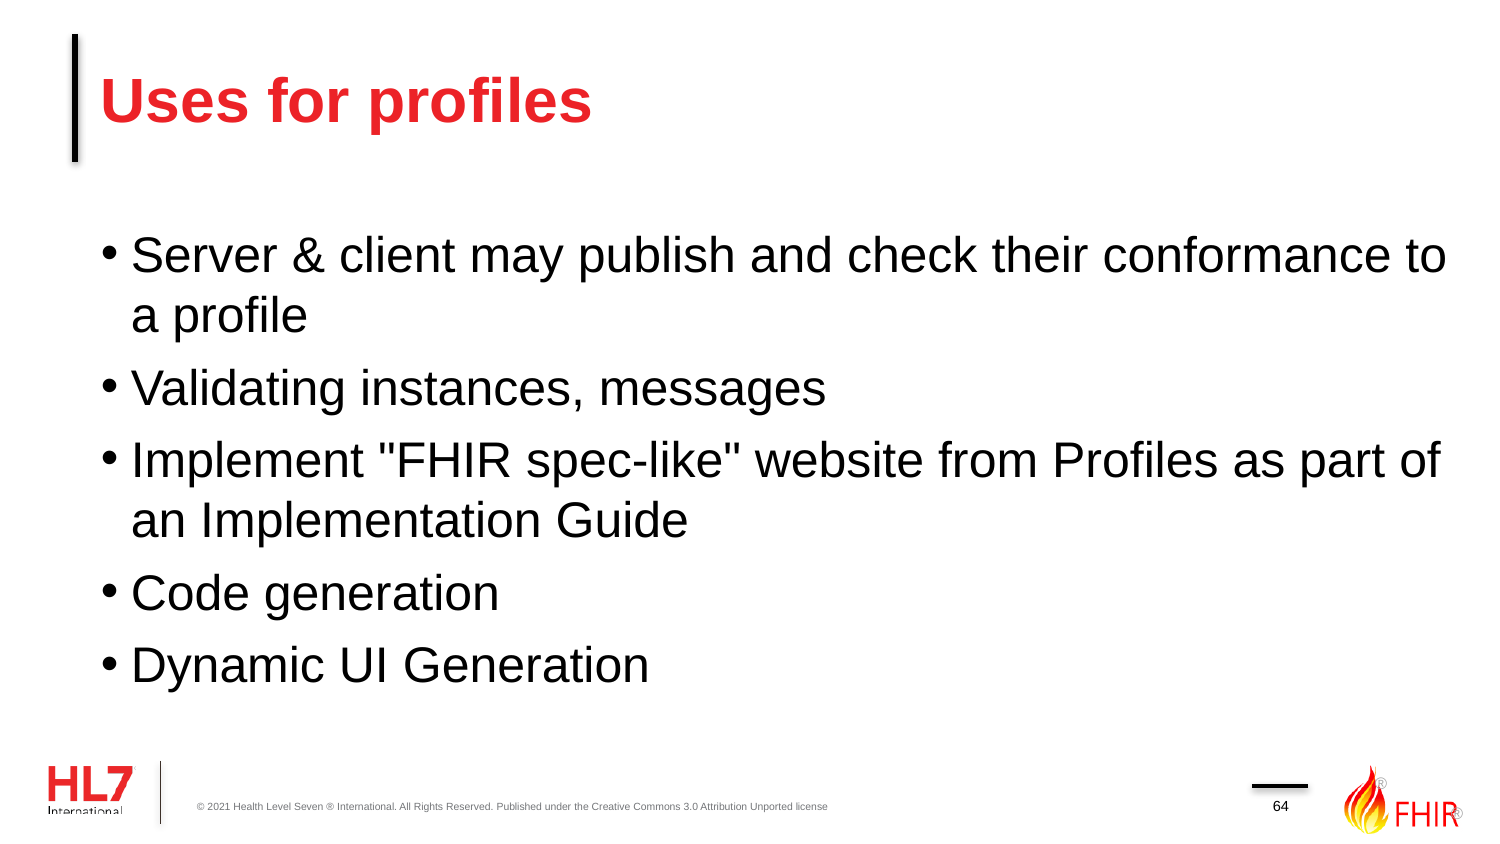

# Uses for profiles
Server & client may publish and check their conformance to a profile
Validating instances, messages
Implement "FHIR spec-like" website from Profiles as part of an Implementation Guide
Code generation
Dynamic UI Generation
64
© 2021 Health Level Seven ® International. All Rights Reserved. Published under the Creative Commons 3.0 Attribution Unported license